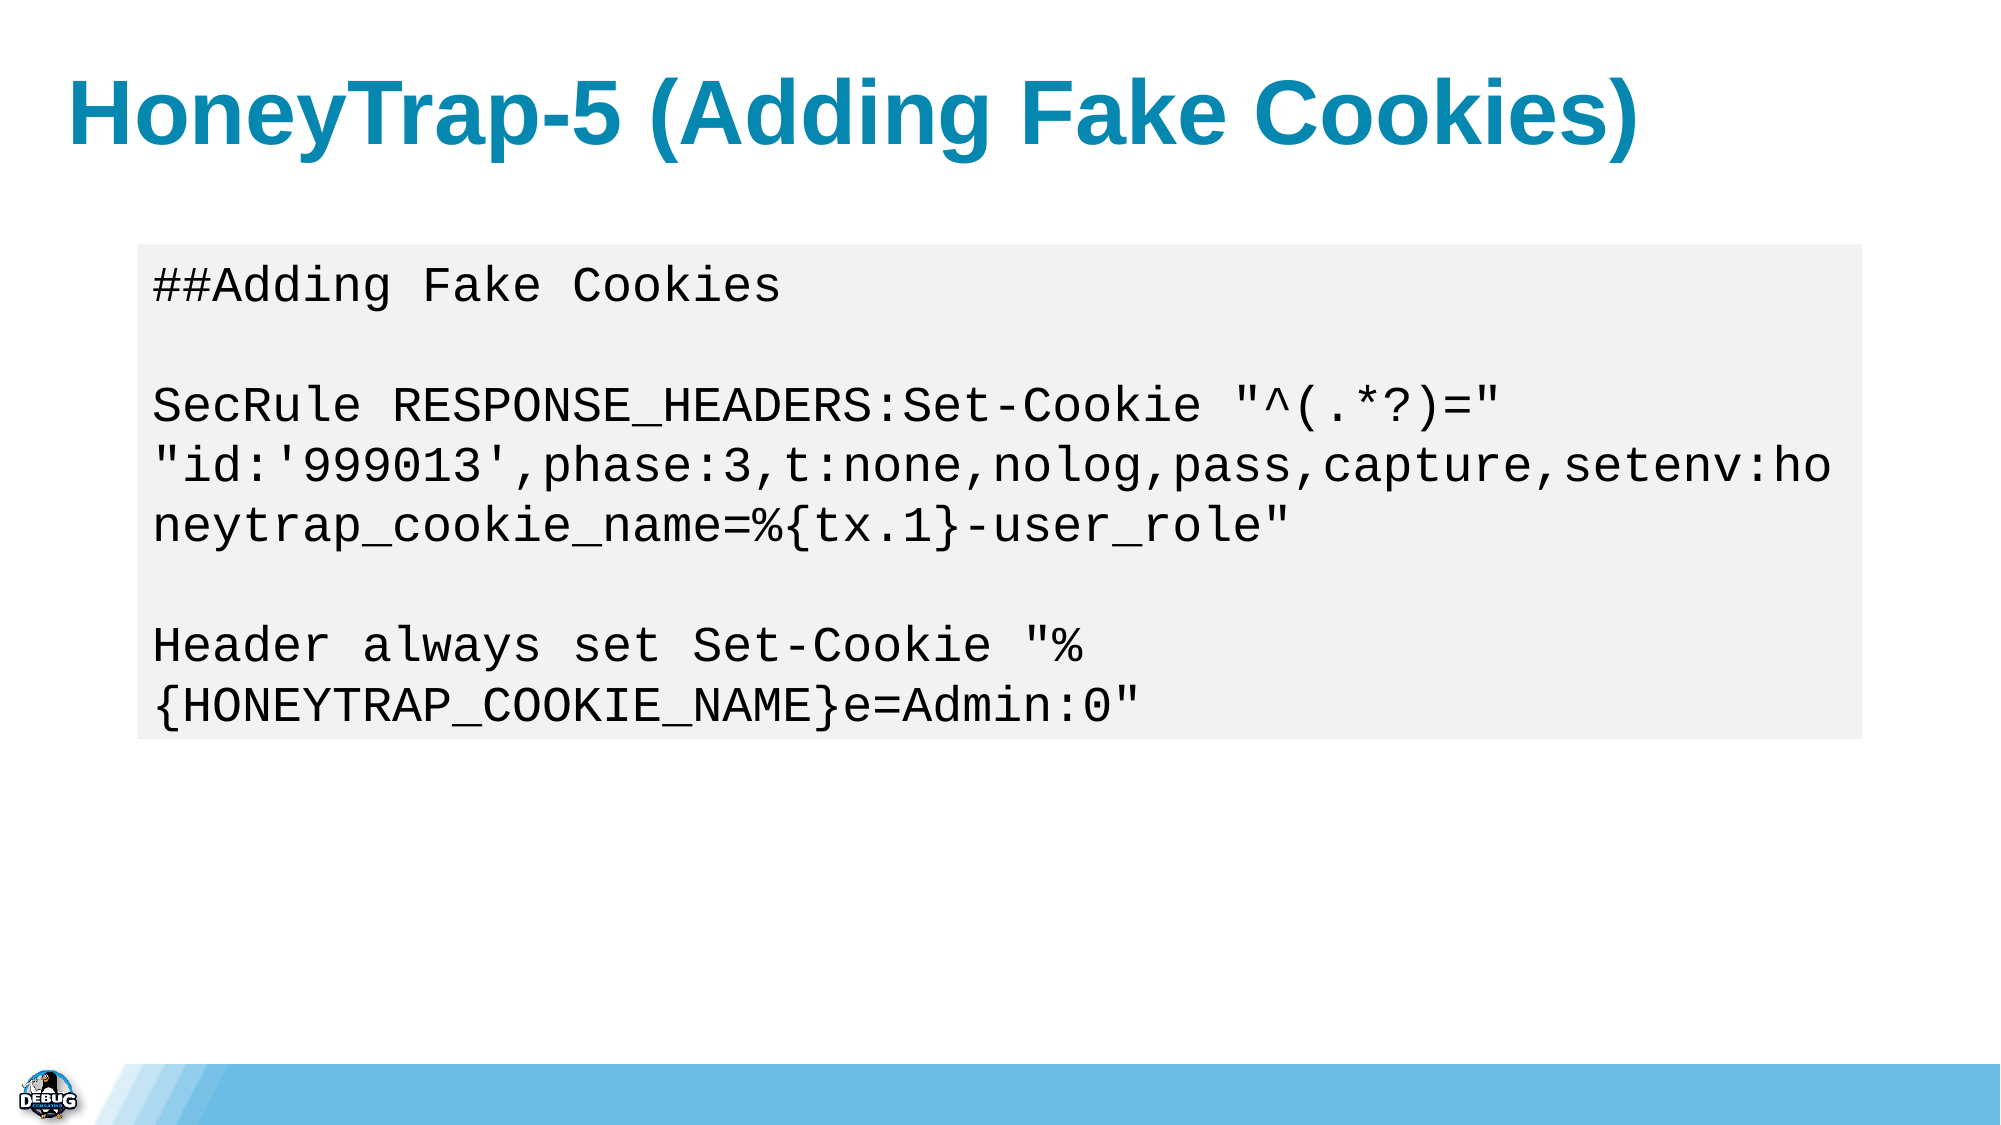

HoneyTrap-5 (Adding Fake Cookies)

##Adding Fake Cookies

SecRule RESPONSE_HEADERS:Set-Cookie "^(.*?)=" "id:'999013',phase:3,t:none,nolog,pass,capture,setenv:honeytrap_cookie_name=%{tx.1}-user_role"

Header always set Set-Cookie "%{HONEYTRAP_COOKIE_NAME}e=Admin:0"